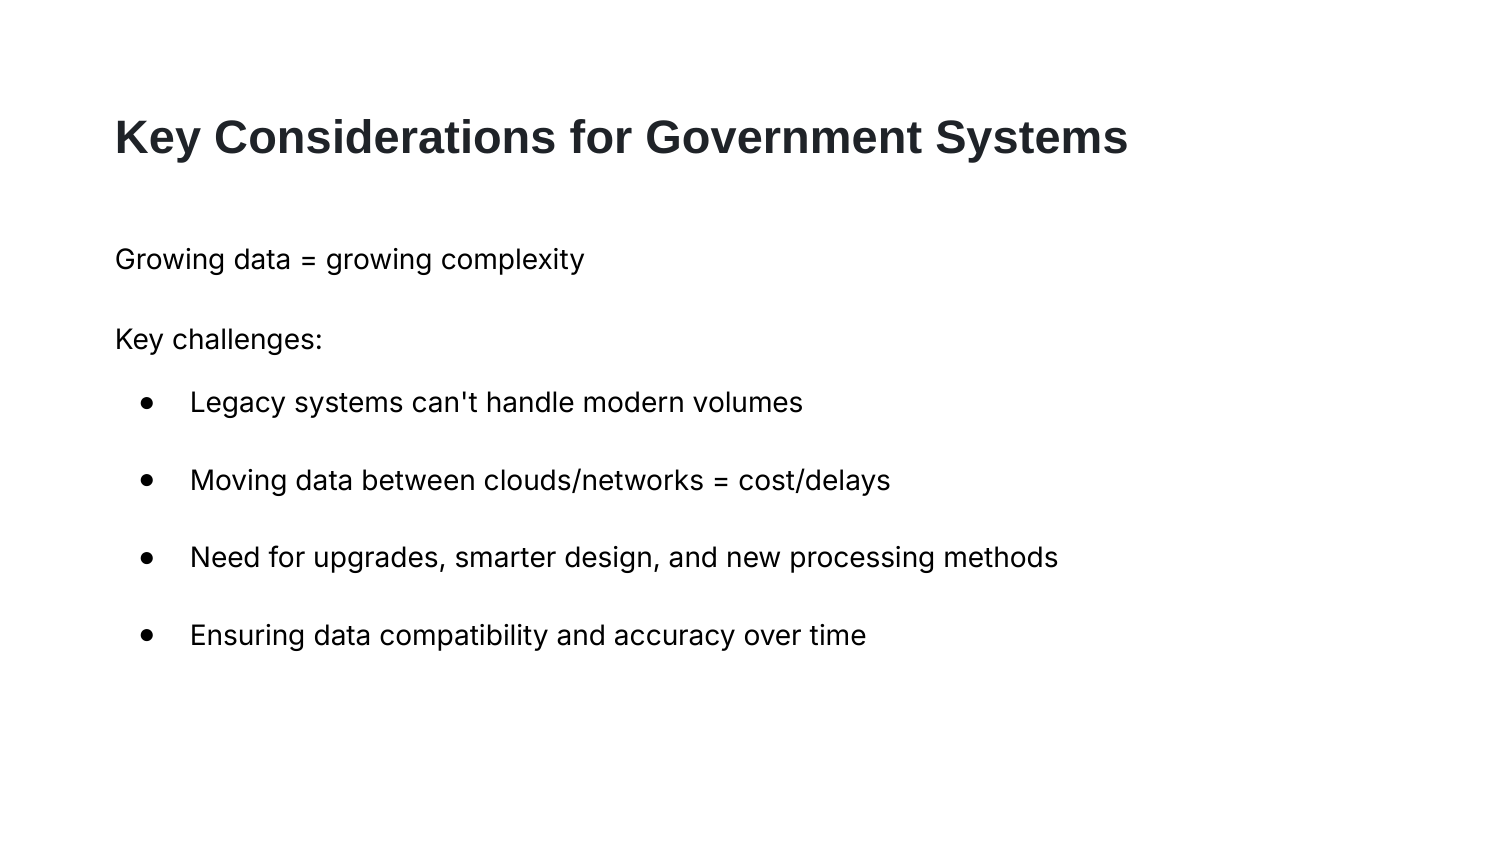

Key Considerations for Government Systems
Growing data = growing complexity
Key challenges:
Legacy systems can't handle modern volumes
Moving data between clouds/networks = cost/delays
Need for upgrades, smarter design, and new processing methods
Ensuring data compatibility and accuracy over time